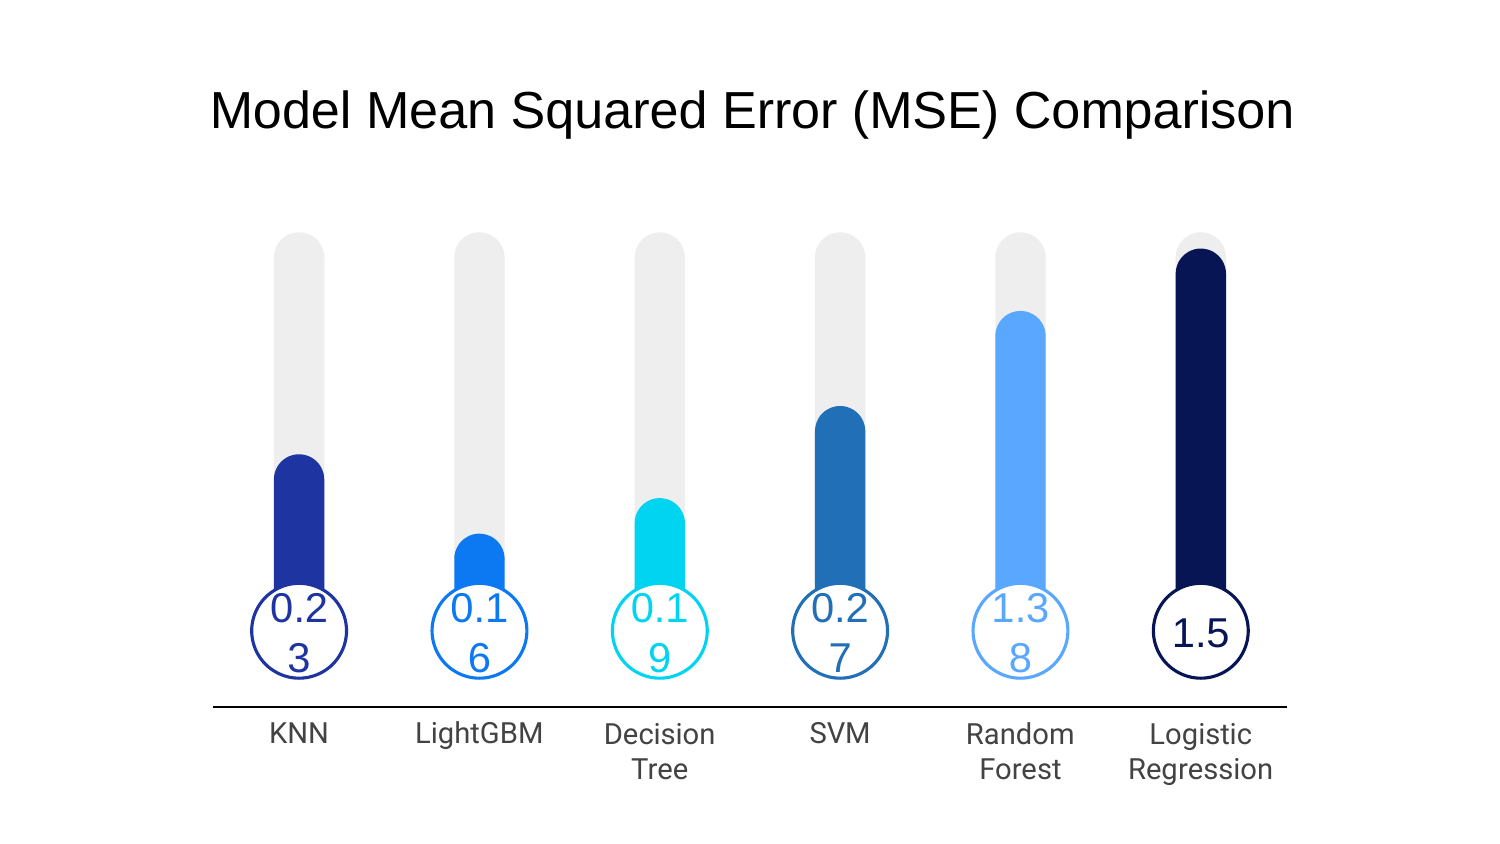

# Model Mean Squared Error (MSE) Comparison

0.23
0.16
0.19
0.27
1.38
1.5
LightGBM
KNN
SVM
Decision Tree
Random Forest
Logistic Regression